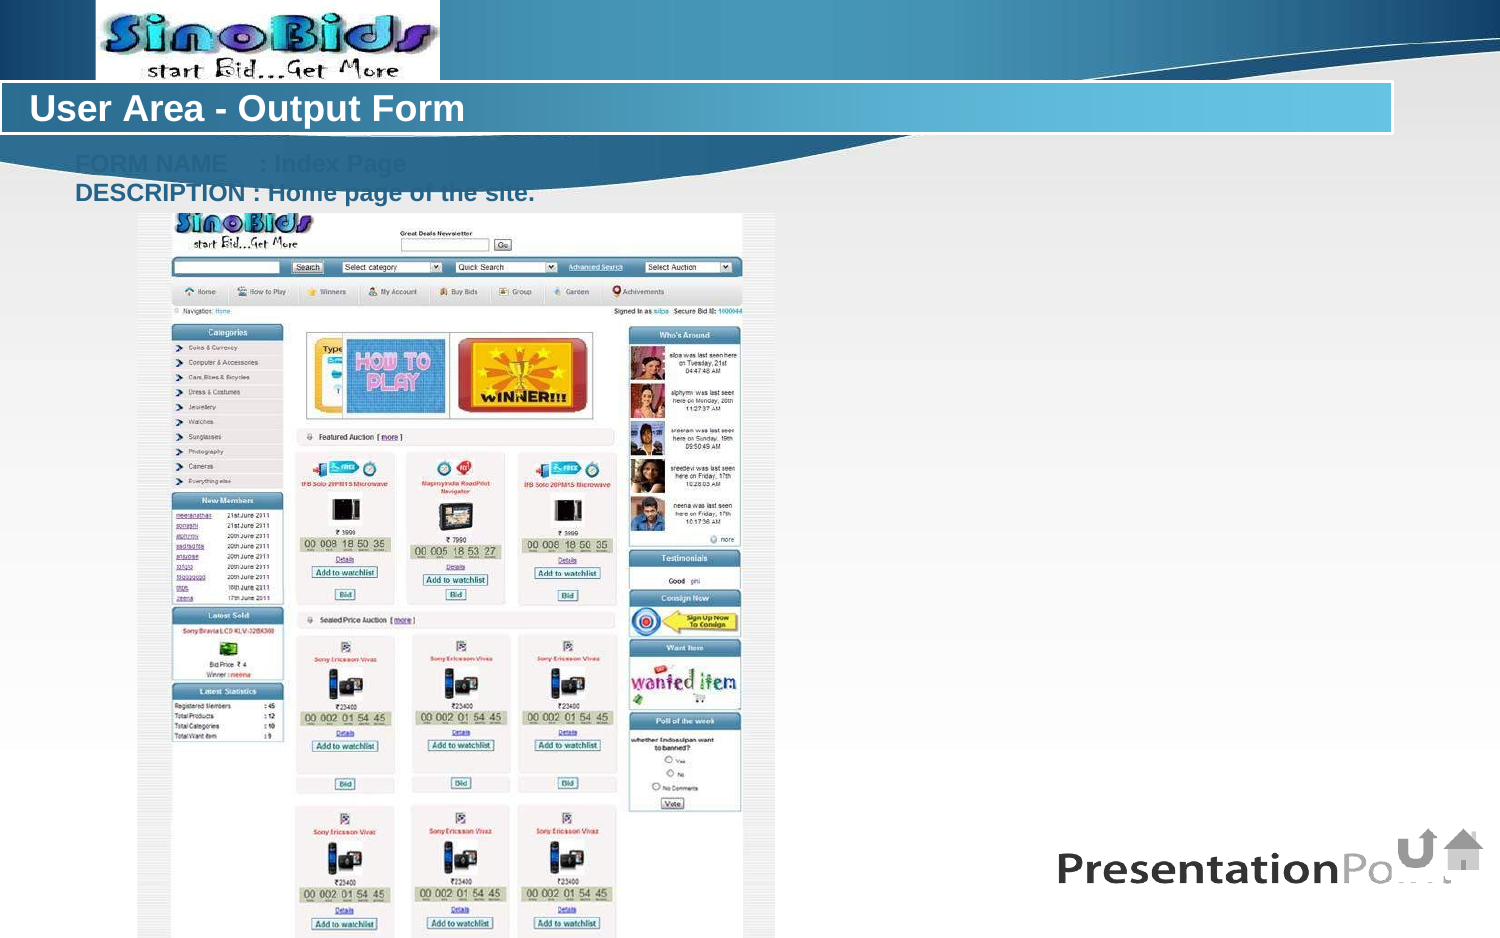

User Area - Output Form
FORM NAME	: Index Page
DESCRIPTION : Home page of the site.